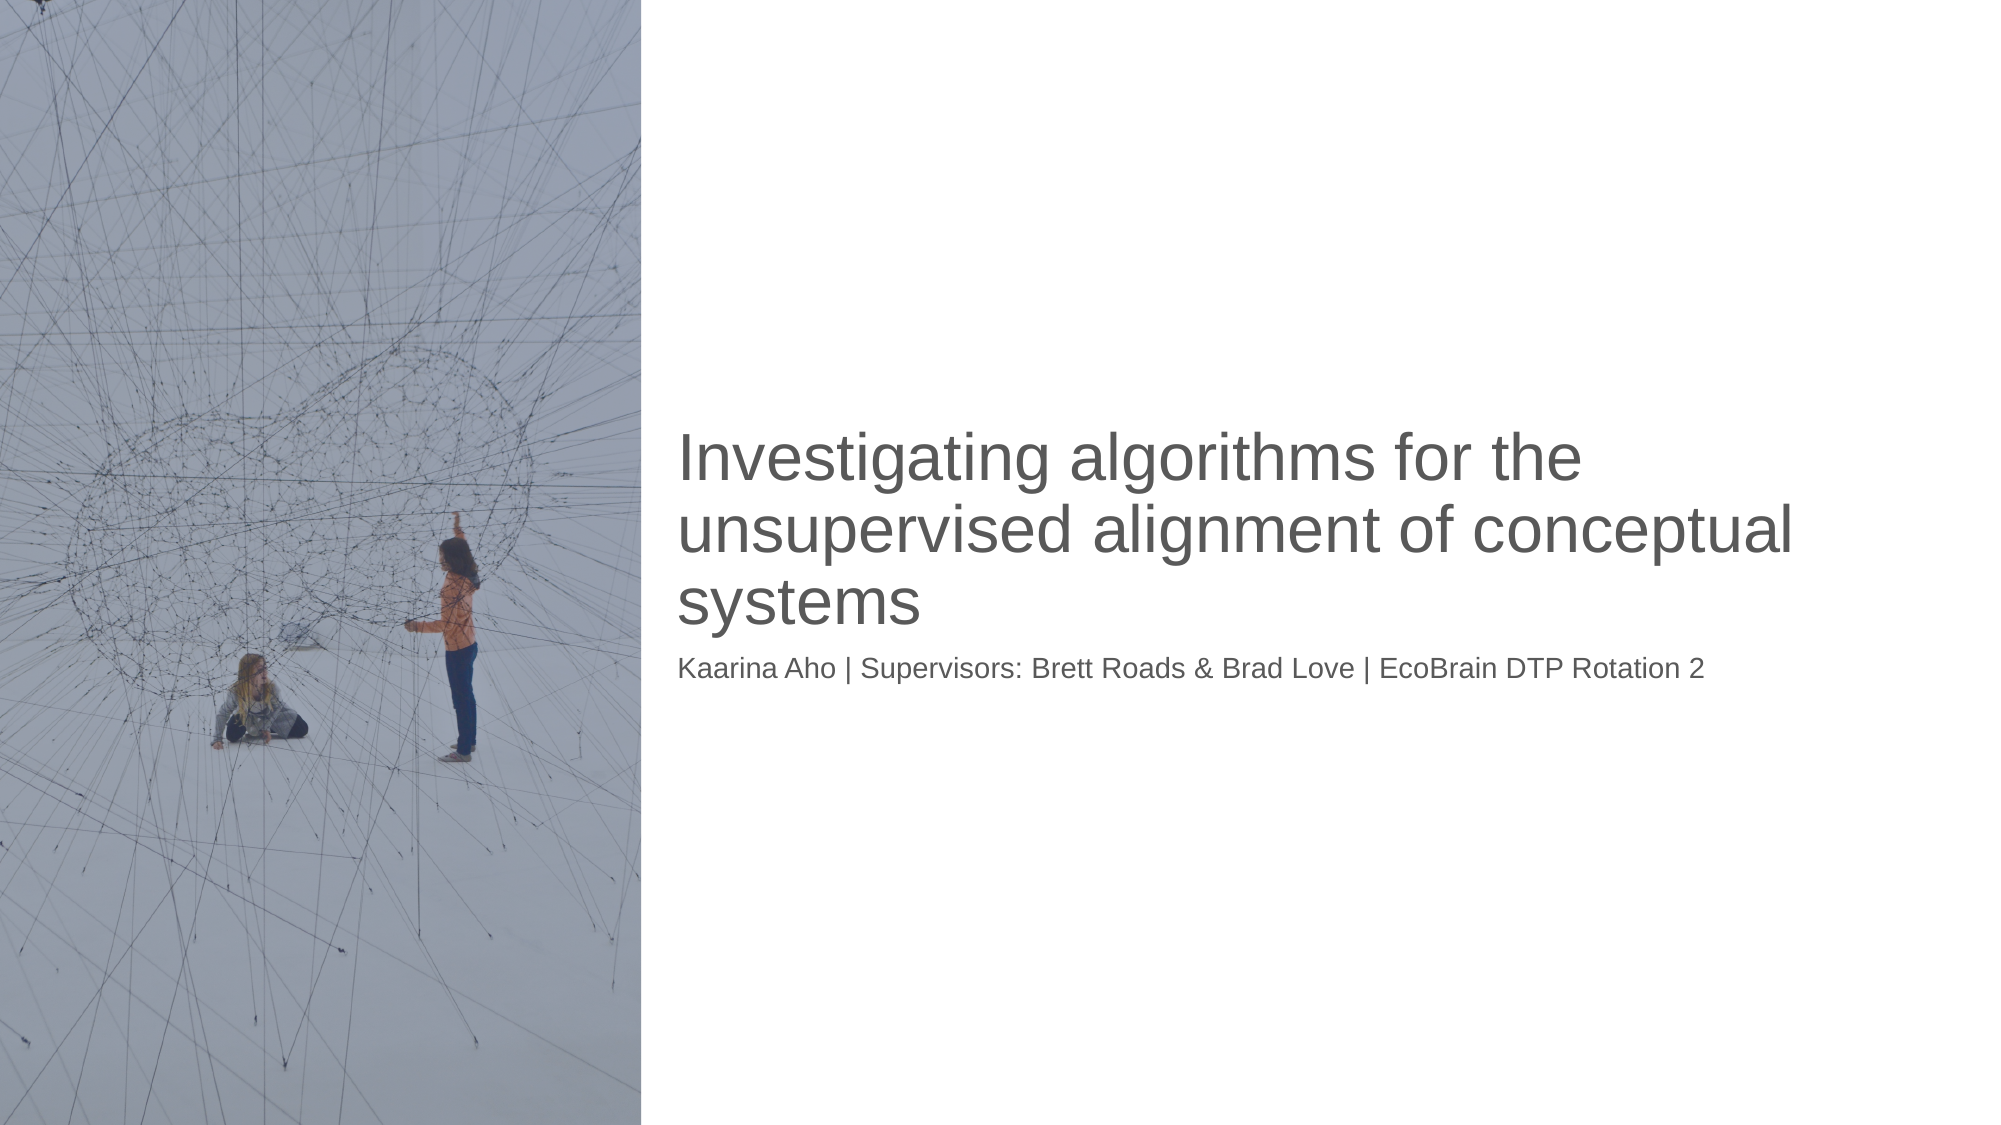

# Investigating algorithms for the unsupervised alignment of conceptual systems
Kaarina Aho | Supervisors: Brett Roads & Brad Love | EcoBrain DTP Rotation 2